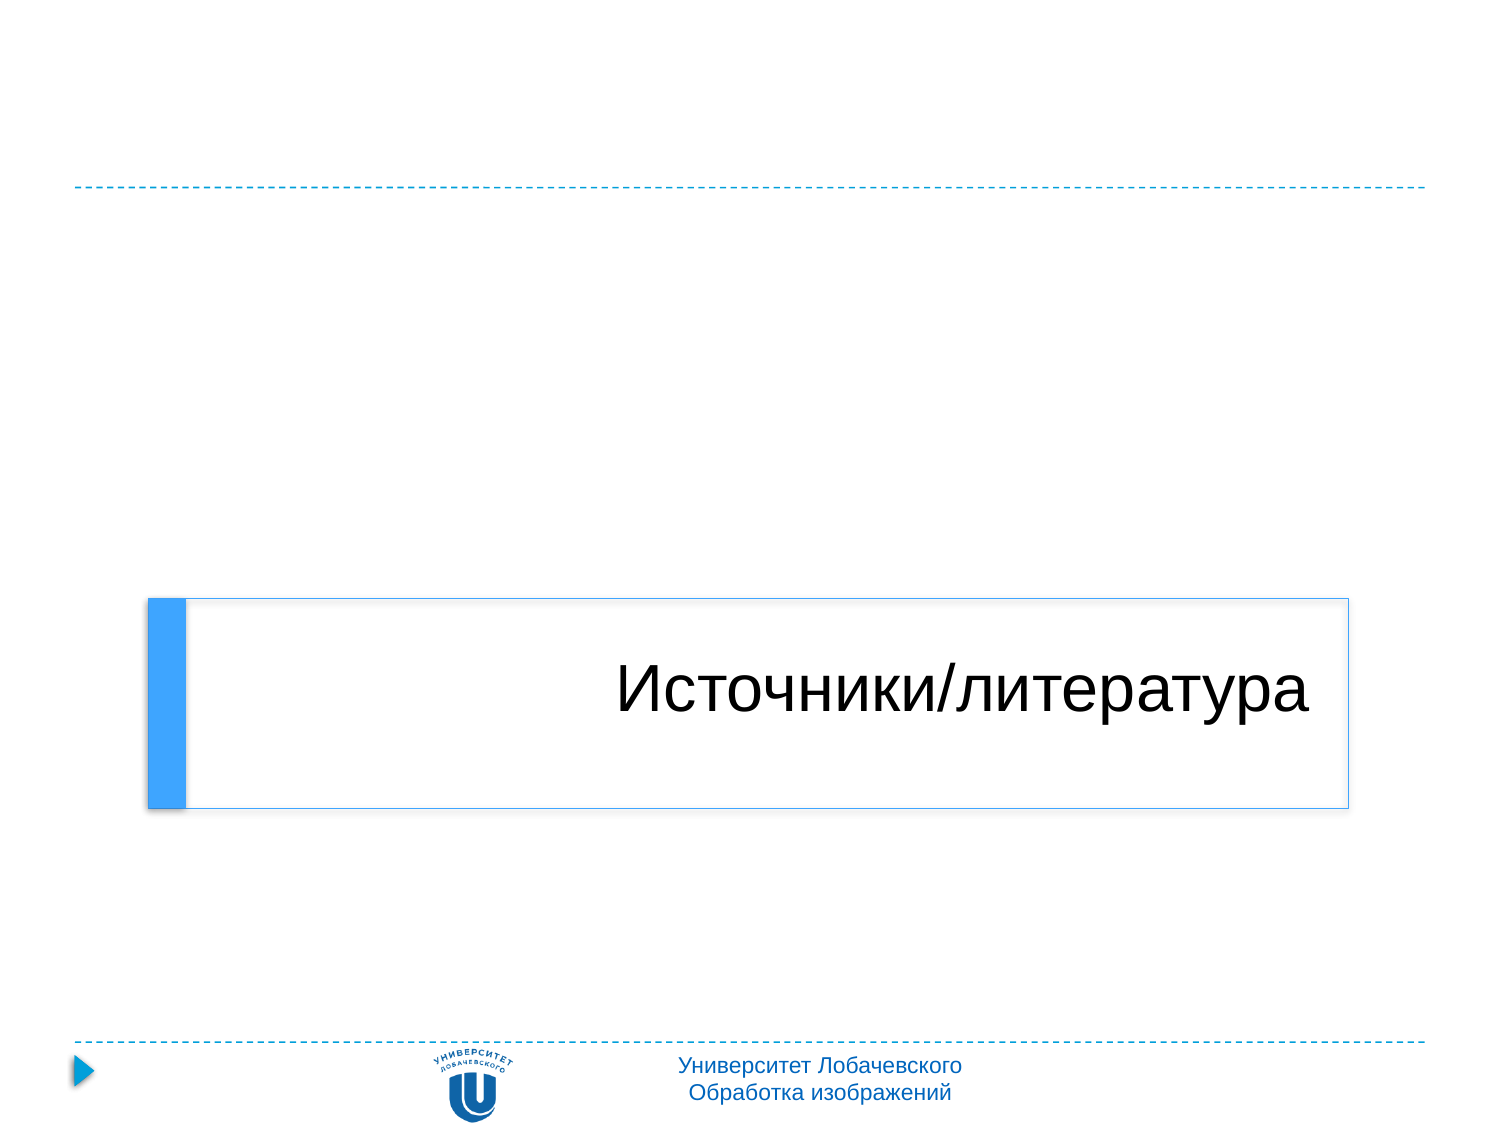

# Источники/литература
43
Университет Лобачевского
Обработка изображений